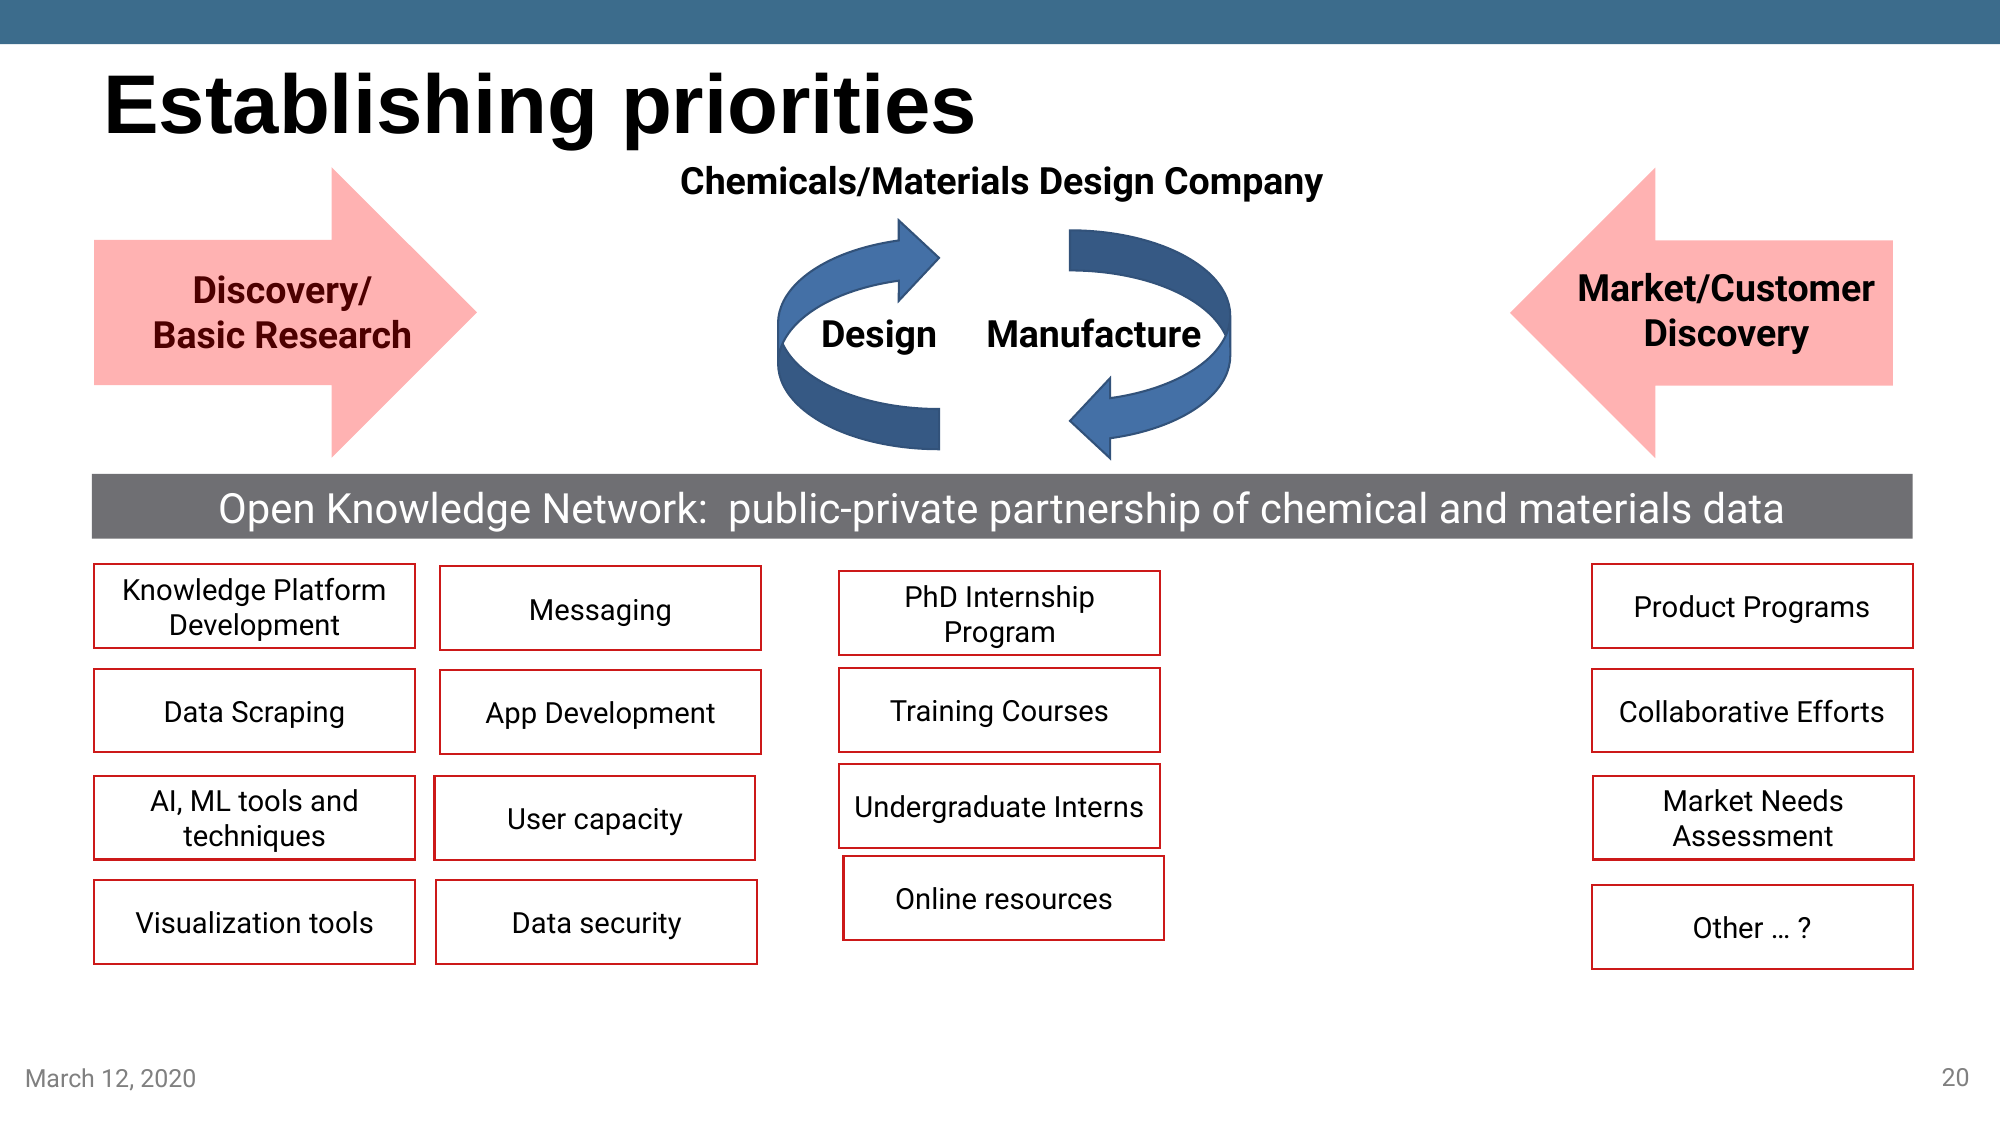

# Establishing priorities
Chemicals/Materials Design Company

Market/Customer
Discovery
Discovery/
Basic Research
Design
Manufacture
Open Knowledge Network:  public-private partnership of chemical and materials data
Knowledge Platform Development
Product Programs
Messaging
PhD Internship Program
Training Courses
Data Scraping
Collaborative Efforts
App Development
Undergraduate Interns
AI, ML tools and techniques
Market Needs Assessment
User capacity
Online resources
Data security
Visualization tools
Other … ?
20
March 12, 2020